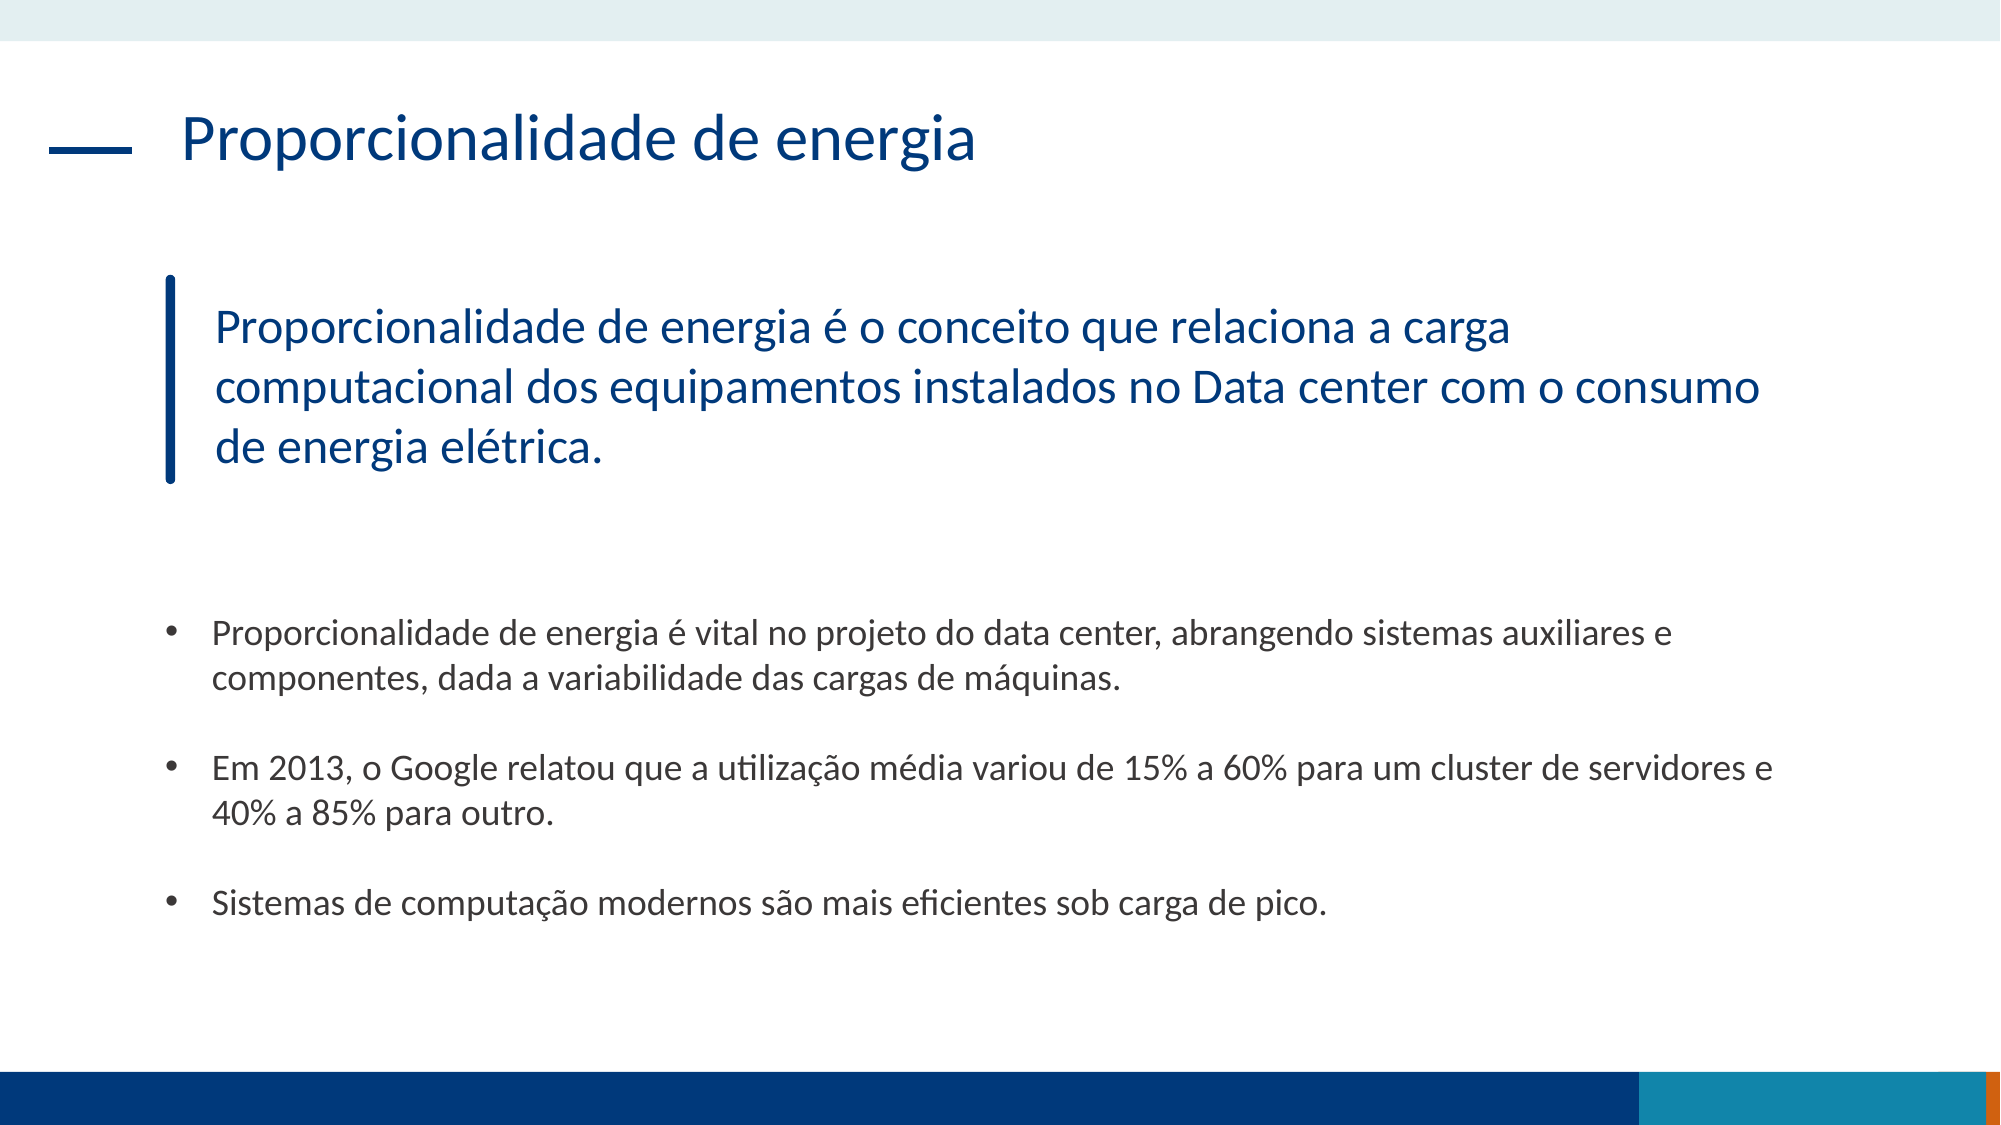

Proporcionalidade de energia

Proporcionalidade de energia é o conceito que relaciona a carga computacional dos equipamentos instalados no Data center com o consumo de energia elétrica.
Proporcionalidade de energia é vital no projeto do data center, abrangendo sistemas auxiliares e componentes, dada a variabilidade das cargas de máquinas.

Em 2013, o Google relatou que a utilização média variou de 15% a 60% para um cluster de servidores e 40% a 85% para outro.

Sistemas de computação modernos são mais eficientes sob carga de pico.